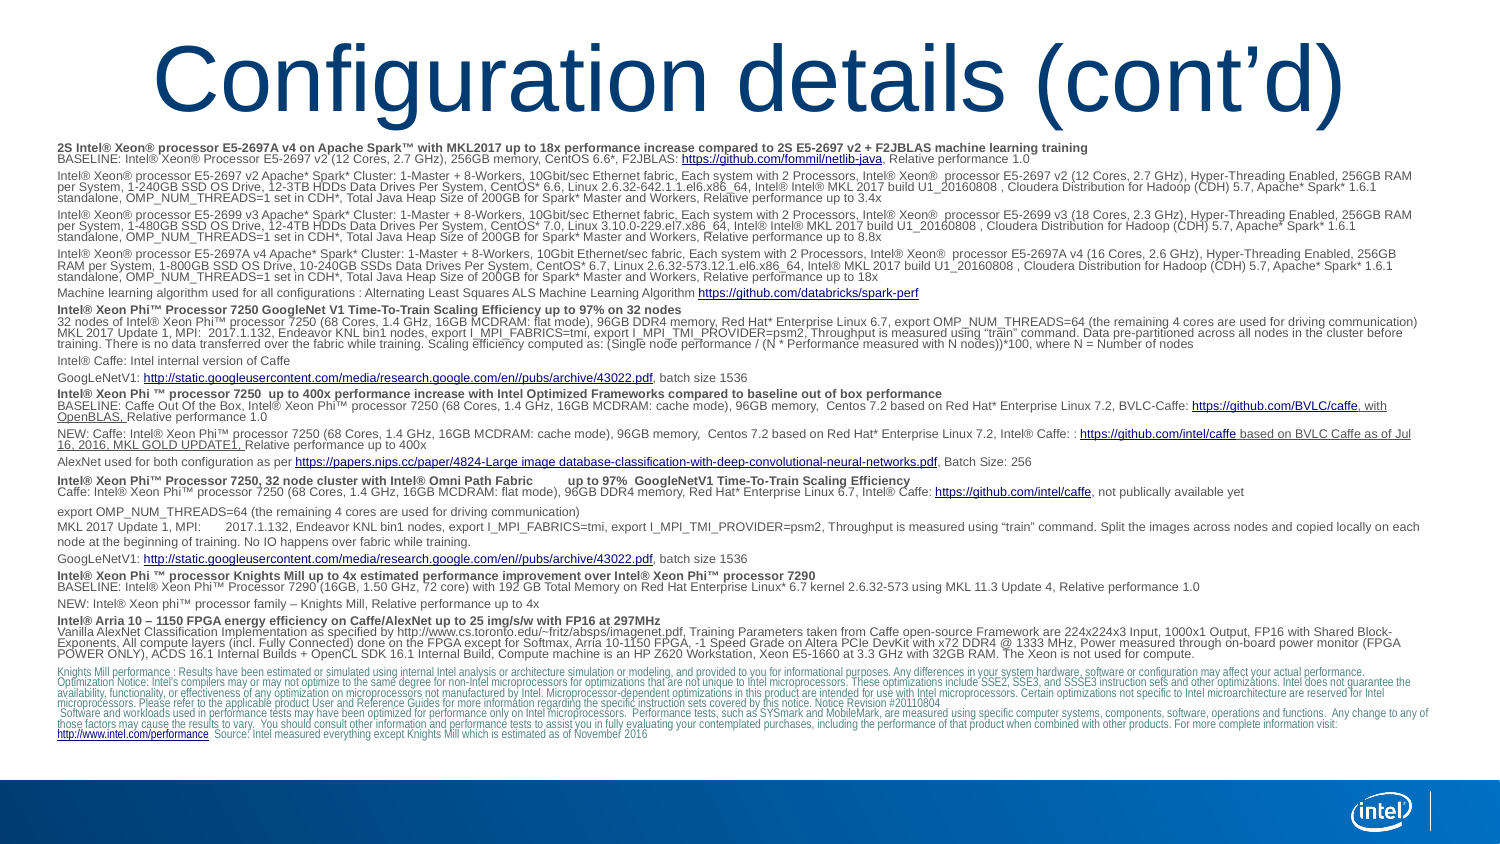

Configuration details (cont’d)
2S Intel® Xeon® processor E5-2697A v4 on Apache Spark™ with MKL2017 up to 18x performance increase compared to 2S E5-2697 v2 + F2JBLAS machine learning training
BASELINE: Intel® Xeon® Processor E5-2697 v2 (12 Cores, 2.7 GHz), 256GB memory, CentOS 6.6*, F2JBLAS: https://github.com/fommil/netlib-java, Relative performance 1.0

Intel® Xeon® processor E5-2697 v2 Apache* Spark* Cluster: 1-Master + 8-Workers, 10Gbit/sec Ethernet fabric, Each system with 2 Processors, Intel® Xeon®  processor E5-2697 v2 (12 Cores, 2.7 GHz), Hyper-Threading Enabled, 256GB RAM per System, 1-240GB SSD OS Drive, 12-3TB HDDs Data Drives Per System, CentOS* 6.6, Linux 2.6.32-642.1.1.el6.x86_64, Intel® Intel® MKL 2017 build U1_20160808 , Cloudera Distribution for Hadoop (CDH) 5.7, Apache* Spark* 1.6.1 standalone, OMP_NUM_THREADS=1 set in CDH*, Total Java Heap Size of 200GB for Spark* Master and Workers, Relative performance up to 3.4x

Intel® Xeon® processor E5-2699 v3 Apache* Spark* Cluster: 1-Master + 8-Workers, 10Gbit/sec Ethernet fabric, Each system with 2 Processors, Intel® Xeon®  processor E5-2699 v3 (18 Cores, 2.3 GHz), Hyper-Threading Enabled, 256GB RAM per System, 1-480GB SSD OS Drive, 12-4TB HDDs Data Drives Per System, CentOS* 7.0, Linux 3.10.0-229.el7.x86_64, Intel® Intel® MKL 2017 build U1_20160808 , Cloudera Distribution for Hadoop (CDH) 5.7, Apache* Spark* 1.6.1 standalone, OMP_NUM_THREADS=1 set in CDH*, Total Java Heap Size of 200GB for Spark* Master and Workers, Relative performance up to 8.8x

Intel® Xeon® processor E5-2697A v4 Apache* Spark* Cluster: 1-Master + 8-Workers, 10Gbit Ethernet/sec fabric, Each system with 2 Processors, Intel® Xeon®  processor E5-2697A v4 (16 Cores, 2.6 GHz), Hyper-Threading Enabled, 256GB RAM per System, 1-800GB SSD OS Drive, 10-240GB SSDs Data Drives Per System, CentOS* 6.7, Linux 2.6.32-573.12.1.el6.x86_64, Intel® MKL 2017 build U1_20160808 , Cloudera Distribution for Hadoop (CDH) 5.7, Apache* Spark* 1.6.1 standalone, OMP_NUM_THREADS=1 set in CDH*, Total Java Heap Size of 200GB for Spark* Master and Workers, Relative performance up to 18x

Machine learning algorithm used for all configurations : Alternating Least Squares ALS Machine Learning Algorithm https://github.com/databricks/spark-perf

Intel® Xeon Phi™ Processor 7250 GoogleNet V1 Time-To-Train Scaling Efficiency up to 97% on 32 nodes
32 nodes of Intel® Xeon Phi™ processor 7250 (68 Cores, 1.4 GHz, 16GB MCDRAM: flat mode), 96GB DDR4 memory, Red Hat* Enterprise Linux 6.7, export OMP_NUM_THREADS=64 (the remaining 4 cores are used for driving communication) MKL 2017 Update 1, MPI:  2017.1.132, Endeavor KNL bin1 nodes, export I_MPI_FABRICS=tmi, export I_MPI_TMI_PROVIDER=psm2, Throughput is measured using “train” command. Data pre-partitioned across all nodes in the cluster before training. There is no data transferred over the fabric while training. Scaling efficiency computed as: (Single node performance / (N * Performance measured with N nodes))*100, where N = Number of nodes

Intel® Caffe: Intel internal version of Caffe

GoogLeNetV1: http://static.googleusercontent.com/media/research.google.com/en//pubs/archive/43022.pdf, batch size 1536

Intel® Xeon Phi ™ processor 7250  up to 400x performance increase with Intel Optimized Frameworks compared to baseline out of box performance
BASELINE: Caffe Out Of the Box, Intel® Xeon Phi™ processor 7250 (68 Cores, 1.4 GHz, 16GB MCDRAM: cache mode), 96GB memory,  Centos 7.2 based on Red Hat* Enterprise Linux 7.2, BVLC-Caffe: https://github.com/BVLC/caffe, with OpenBLAS, Relative performance 1.0

NEW: Caffe: Intel® Xeon Phi™ processor 7250 (68 Cores, 1.4 GHz, 16GB MCDRAM: cache mode), 96GB memory,  Centos 7.2 based on Red Hat* Enterprise Linux 7.2, Intel® Caffe: : https://github.com/intel/caffe based on BVLC Caffe as of Jul 16, 2016, MKL GOLD UPDATE1, Relative performance up to 400x

AlexNet used for both configuration as per https://papers.nips.cc/paper/4824-Large image database-classification-with-deep-convolutional-neural-networks.pdf, Batch Size: 256

Intel® Xeon Phi™ Processor 7250, 32 node cluster with Intel® Omni Path Fabric          up to 97%  GoogleNetV1 Time-To-Train Scaling Efficiency
Caffe: Intel® Xeon Phi™ processor 7250 (68 Cores, 1.4 GHz, 16GB MCDRAM: flat mode), 96GB DDR4 memory, Red Hat* Enterprise Linux 6.7, Intel® Caffe: https://github.com/intel/caffe, not publically available yet

export OMP_NUM_THREADS=64 (the remaining 4 cores are used for driving communication)
MKL 2017 Update 1, MPI:       2017.1.132, Endeavor KNL bin1 nodes, export I_MPI_FABRICS=tmi, export I_MPI_TMI_PROVIDER=psm2, Throughput is measured using “train” command. Split the images across nodes and copied locally on each node at the beginning of training. No IO happens over fabric while training.

GoogLeNetV1: http://static.googleusercontent.com/media/research.google.com/en//pubs/archive/43022.pdf, batch size 1536

Intel® Xeon Phi ™ processor Knights Mill up to 4x estimated performance improvement over Intel® Xeon Phi™ processor 7290
BASELINE: Intel® Xeon Phi™ Processor 7290 (16GB, 1.50 GHz, 72 core) with 192 GB Total Memory on Red Hat Enterprise Linux* 6.7 kernel 2.6.32-573 using MKL 11.3 Update 4, Relative performance 1.0

NEW: Intel® Xeon phi™ processor family – Knights Mill, Relative performance up to 4x

Intel® Arria 10 – 1150 FPGA energy efficiency on Caffe/AlexNet up to 25 img/s/w with FP16 at 297MHz
Vanilla AlexNet Classification Implementation as specified by http://www.cs.toronto.edu/~fritz/absps/imagenet.pdf, Training Parameters taken from Caffe open-source Framework are 224x224x3 Input, 1000x1 Output, FP16 with Shared Block-Exponents, All compute layers (incl. Fully Connected) done on the FPGA except for Softmax, Arria 10-1150 FPGA, -1 Speed Grade on Altera PCIe DevKit with x72 DDR4 @ 1333 MHz, Power measured through on-board power monitor (FPGA POWER ONLY), ACDS 16.1 Internal Builds + OpenCL SDK 16.1 Internal Build, Compute machine is an HP Z620 Workstation, Xeon E5-1660 at 3.3 GHz with 32GB RAM. The Xeon is not used for compute.

Knights Mill performance : Results have been estimated or simulated using internal Intel analysis or architecture simulation or modeling, and provided to you for informational purposes. Any differences in your system hardware, software or configuration may affect your actual performance.
Optimization Notice: Intel's compilers may or may not optimize to the same degree for non-Intel microprocessors for optimizations that are not unique to Intel microprocessors. These optimizations include SSE2, SSE3, and SSSE3 instruction sets and other optimizations. Intel does not guarantee the availability, functionality, or effectiveness of any optimization on microprocessors not manufactured by Intel. Microprocessor-dependent optimizations in this product are intended for use with Intel microprocessors. Certain optimizations not specific to Intel microarchitecture are reserved for Intel microprocessors. Please refer to the applicable product User and Reference Guides for more information regarding the specific instruction sets covered by this notice. Notice Revision #20110804
 Software and workloads used in performance tests may have been optimized for performance only on Intel microprocessors.  Performance tests, such as SYSmark and MobileMark, are measured using specific computer systems, components, software, operations and functions.  Any change to any of those factors may cause the results to vary.  You should consult other information and performance tests to assist you in fully evaluating your contemplated purchases, including the performance of that product when combined with other products. For more complete information visit:  http://www.intel.com/performance  Source: Intel measured everything except Knights Mill which is estimated as of November 2016